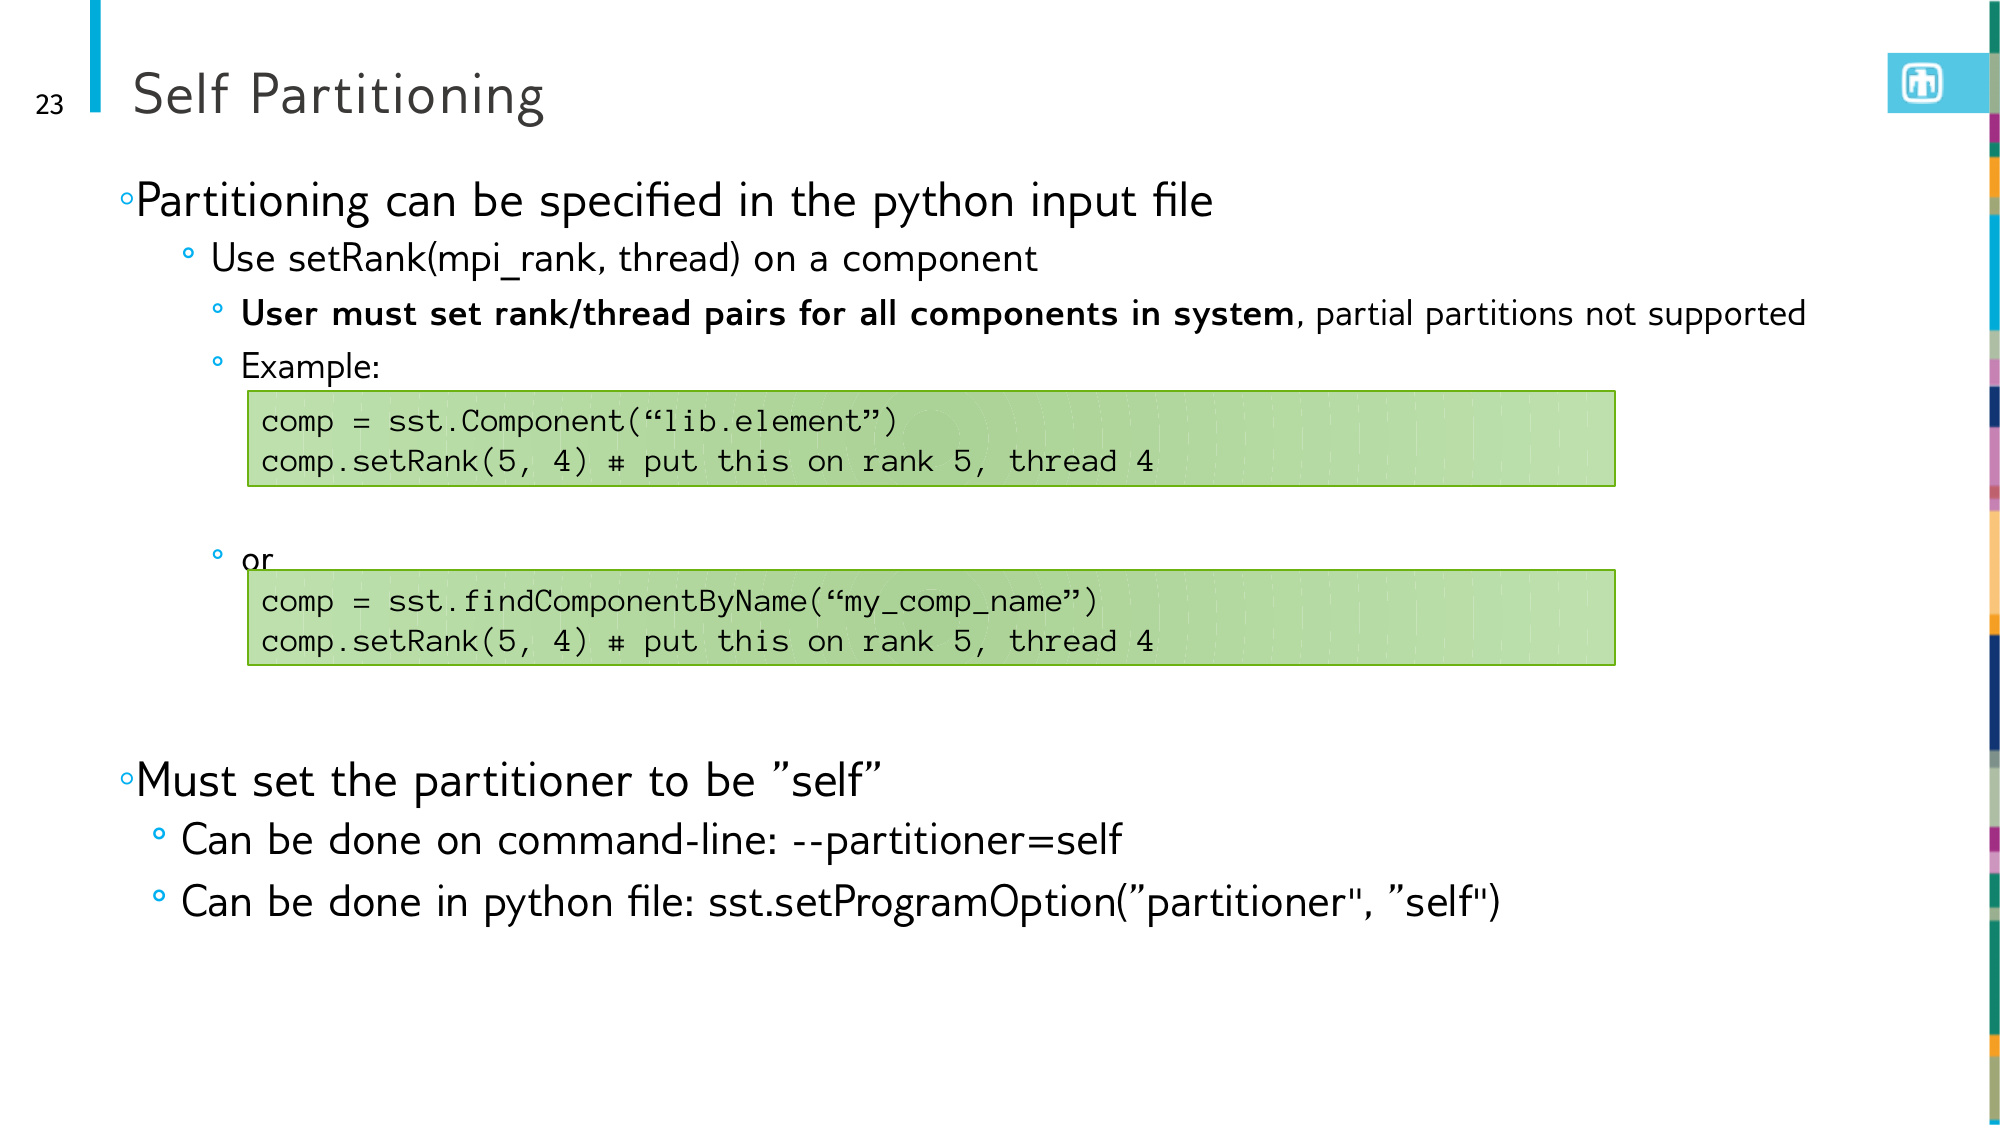

# Self Partitioning
23
Partitioning can be specified in the python input file
Use setRank(mpi_rank, thread) on a component
User must set rank/thread pairs for all components in system, partial partitions not supported
Example:

or

Must set the partitioner to be ”self”
Can be done on command-line: --partitioner=self
Can be done in python file: sst.setProgramOption(”partitioner", ”self")

comp = sst.Component(“lib.element”)
comp.setRank(5, 4) # put this on rank 5, thread 4
comp = sst.findComponentByName(“my_comp_name”)
comp.setRank(5, 4) # put this on rank 5, thread 4